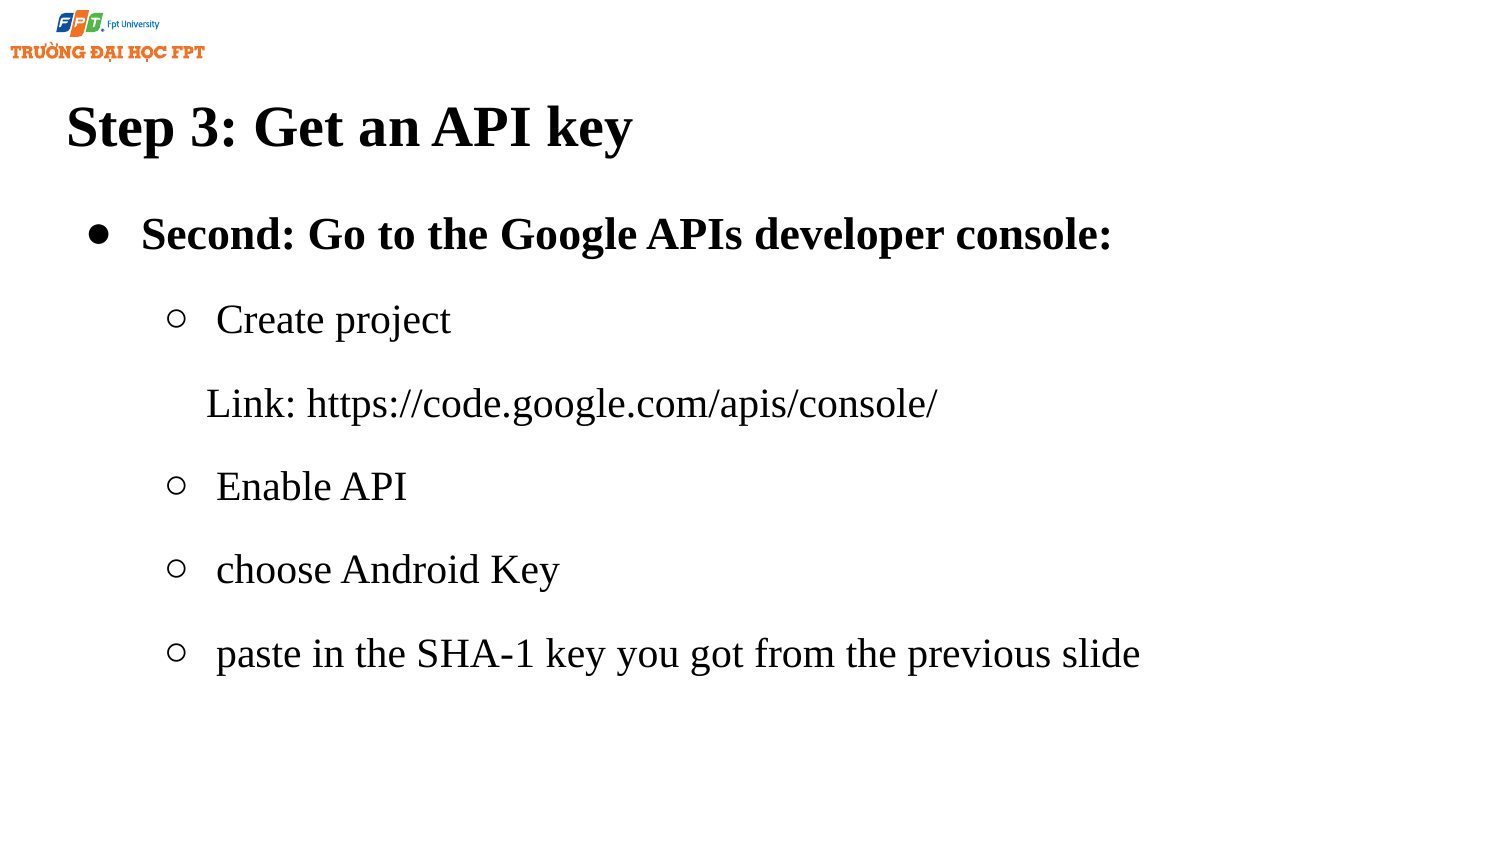

# Step 3: Get an API key
Second: Go to the Google APIs developer console:
Create project
    Link: https://code.google.com/apis/console/
Enable API
choose Android Key
paste in the SHA-1 key you got from the previous slide